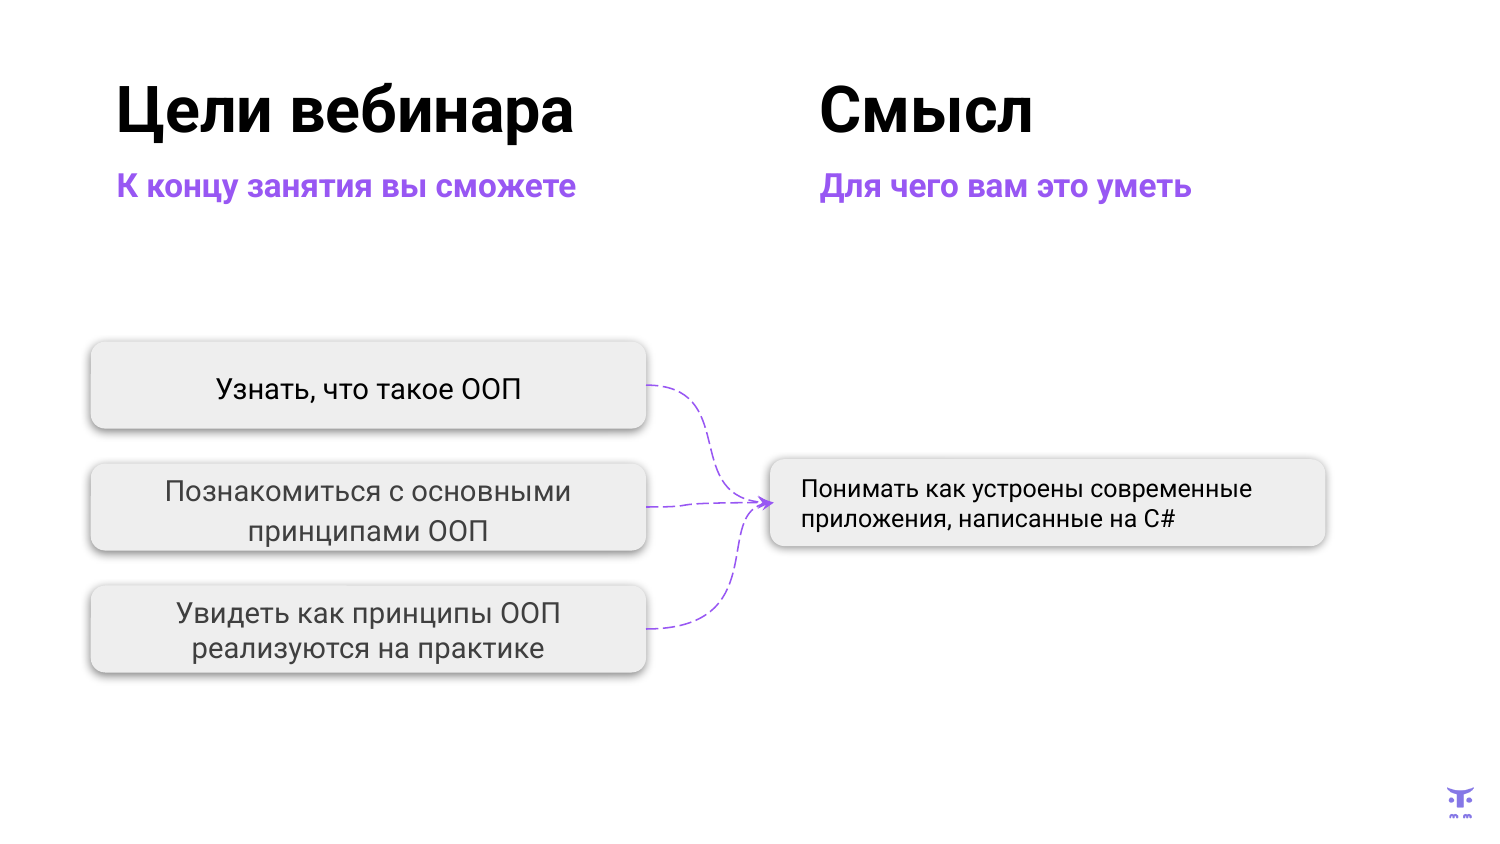

| Цели вебинара | Смысл |
| --- | --- |
К концу занятия вы сможете
Для чего вам это уметь
Узнать, что такое ООП
Понимать как устроены современные приложения, написанные на C#
Познакомиться с основными принципами ООП
Увидеть как принципы ООП реализуются на практике